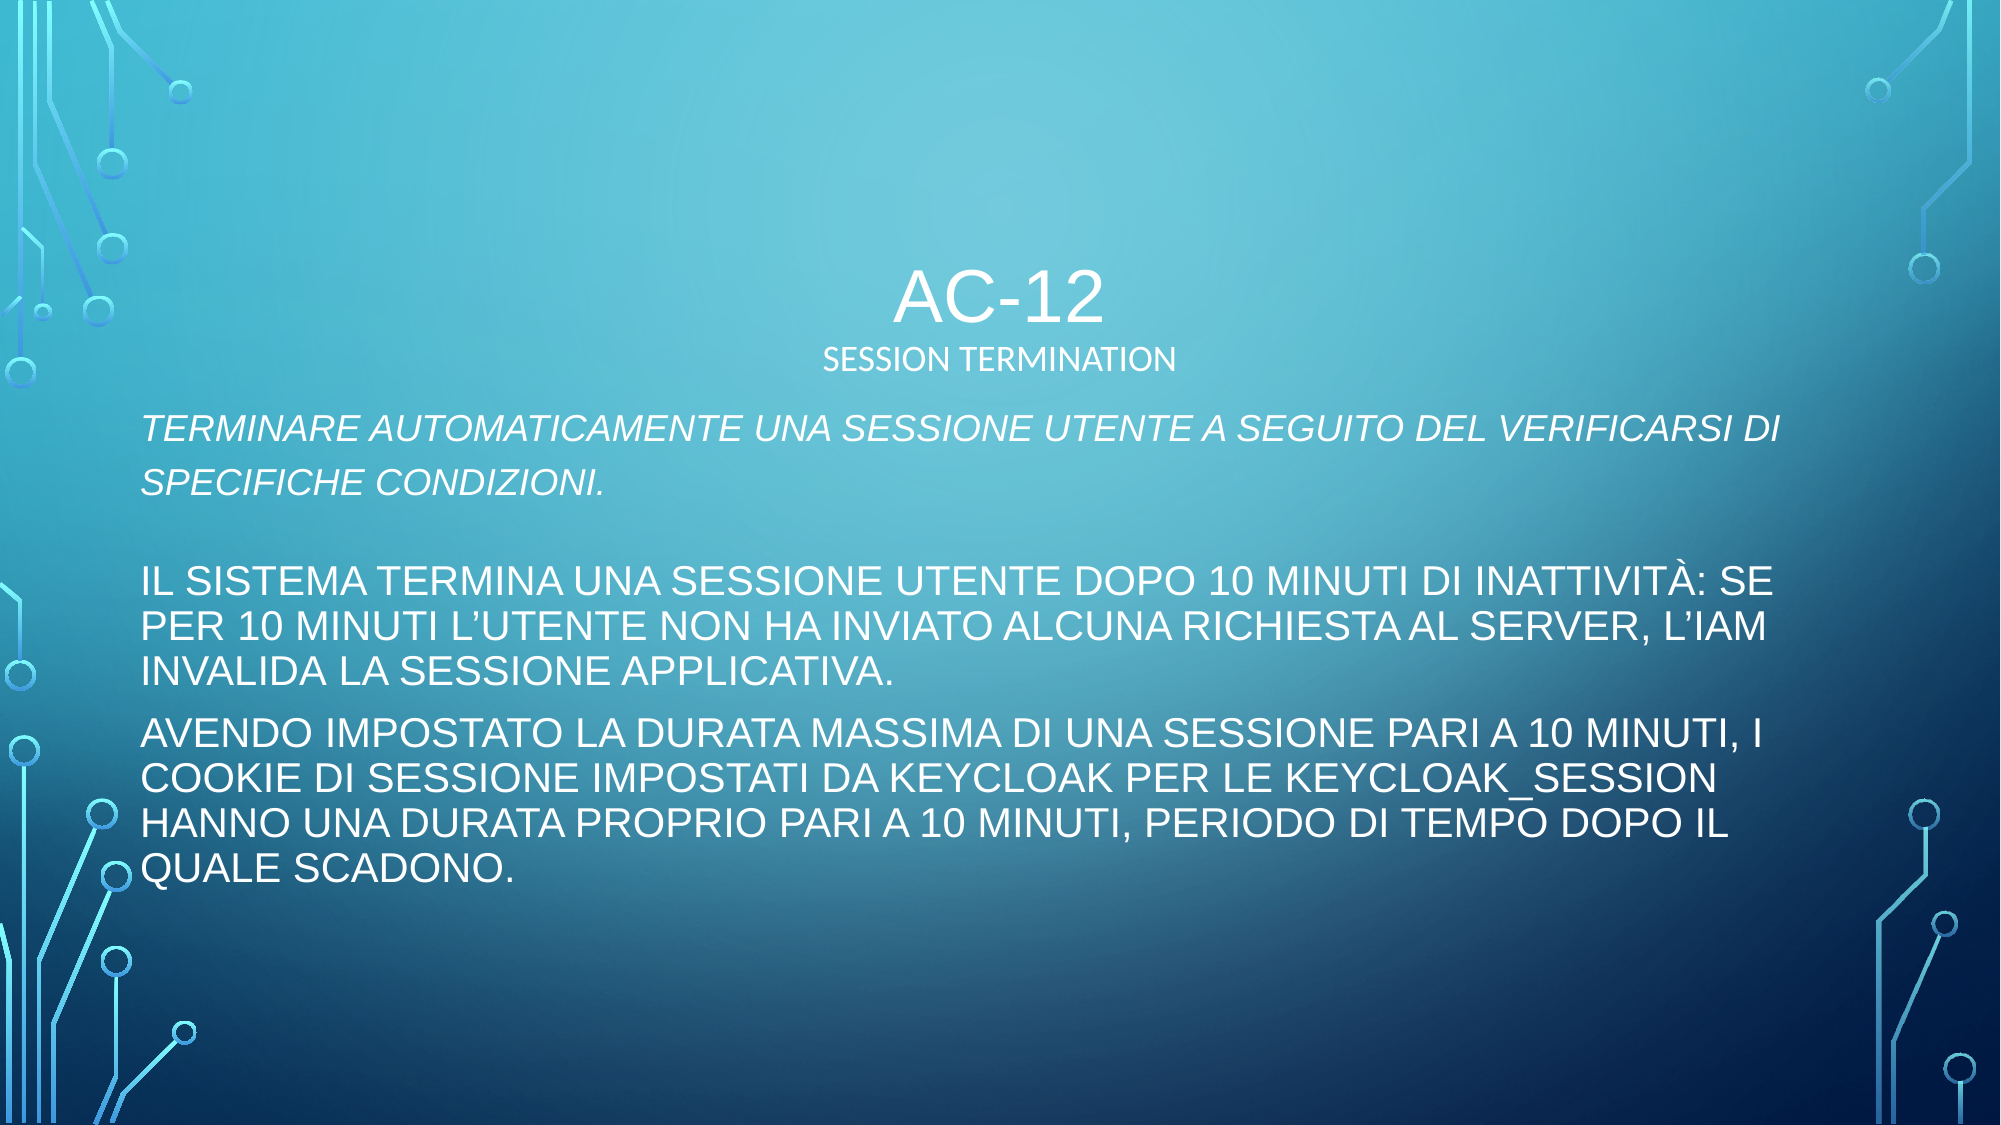

# AC-12 SESSION TERMINATION
Terminare automaticamente una sessione utente a seguito del verificarsi di specifiche condizioni.

Il sistema termina una sessione utente dopo 10 minuti di inattività: se per 10 minuti l’utente non ha inviato alcuna richiesta al server, l’IAM invalida la sessione applicativa.
Avendo impostato la durata massima di una sessione pari a 10 minuti, i cookie di sessione impostati da Keycloak per le KEYCLOAK_SESSION hanno una durata proprio pari a 10 minuti, periodo di tempo dopo il quale scadono.